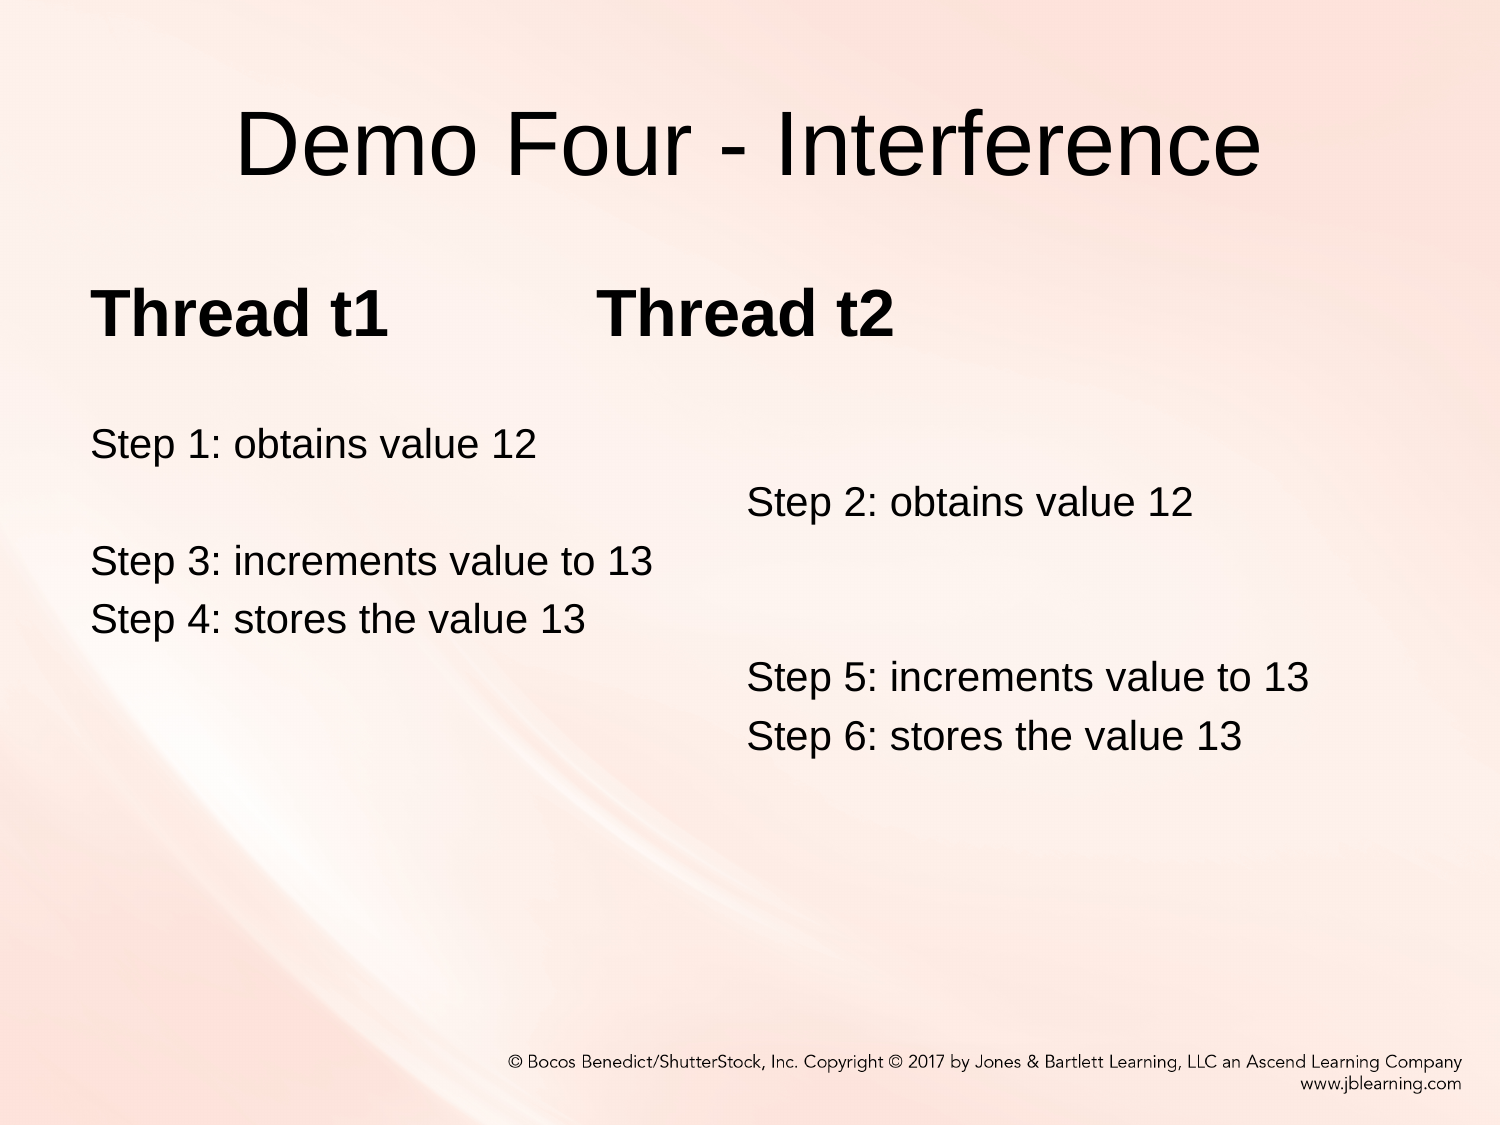

# Demo Four - Interference
Thread t1 		Thread t2

Step 1: obtains value 12
					Step 2: obtains value 12
Step 3: increments value to 13
Step 4: stores the value 13
					Step 5: increments value to 13
					Step 6: stores the value 13